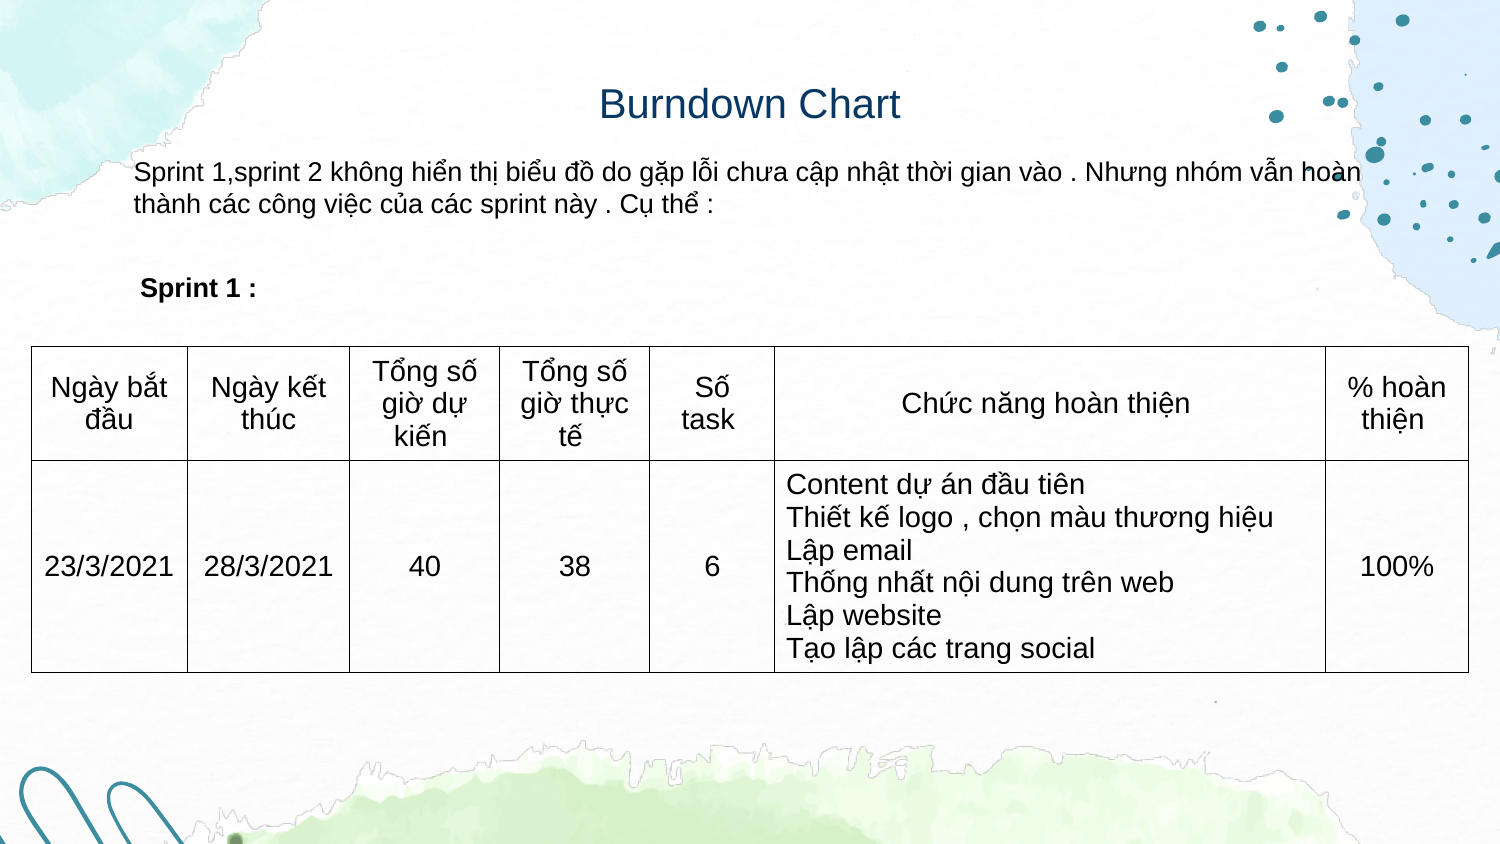

# Burndown Chart
Sprint 1,sprint 2 không hiển thị biểu đồ do gặp lỗi chưa cập nhật thời gian vào . Nhưng nhóm vẫn hoàn thành các công việc của các sprint này . Cụ thể :

Sprint 1 :

| Ngày bắt đầu | Ngày kết thúc | Tổng số giờ dự kiến | Tổng số giờ thực tế | Số task | Chức năng hoàn thiện | % hoàn thiện |
| --- | --- | --- | --- | --- | --- | --- |
| 23/3/2021 | 28/3/2021 | 40 | 38 | 6 | Content dự án đầu tiên Thiết kế logo , chọn màu thương hiệu  Lập email Thống nhất nội dung trên web Lập website  Tạo lập các trang social | 100% |